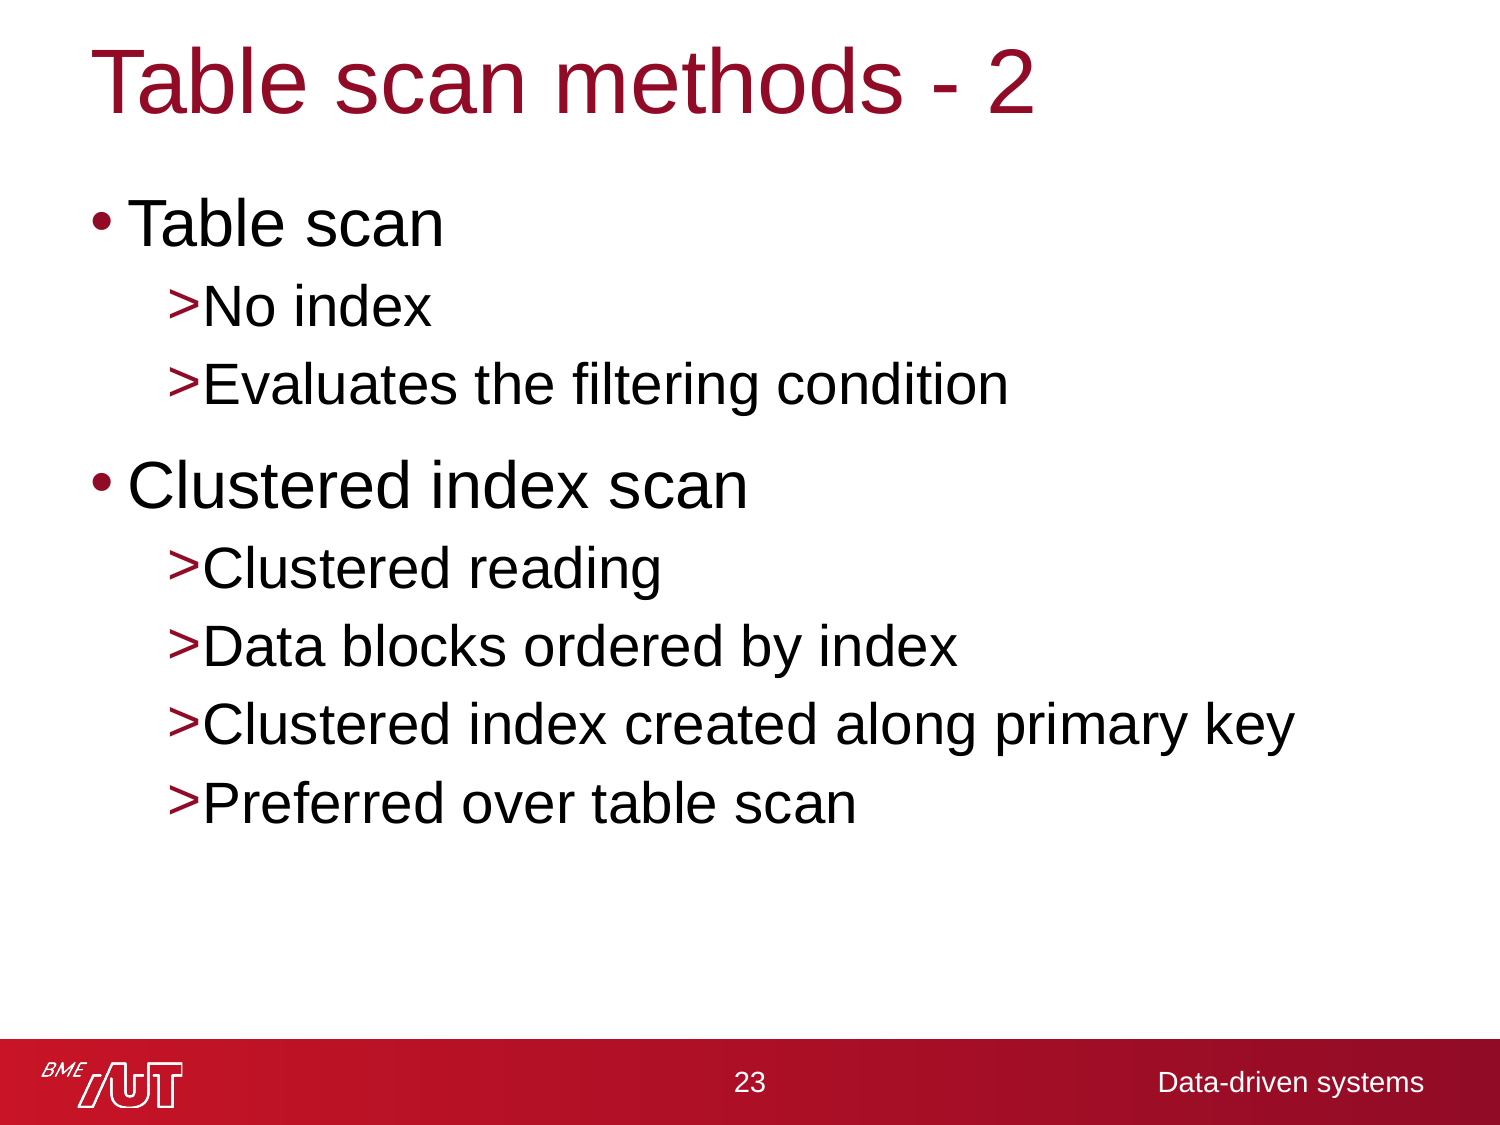

# Table scan methods - 2
Table scan
No index
Evaluates the filtering condition
Clustered index scan
Clustered reading
Data blocks ordered by index
Clustered index created along primary key
Preferred over table scan

23
Data-driven systems